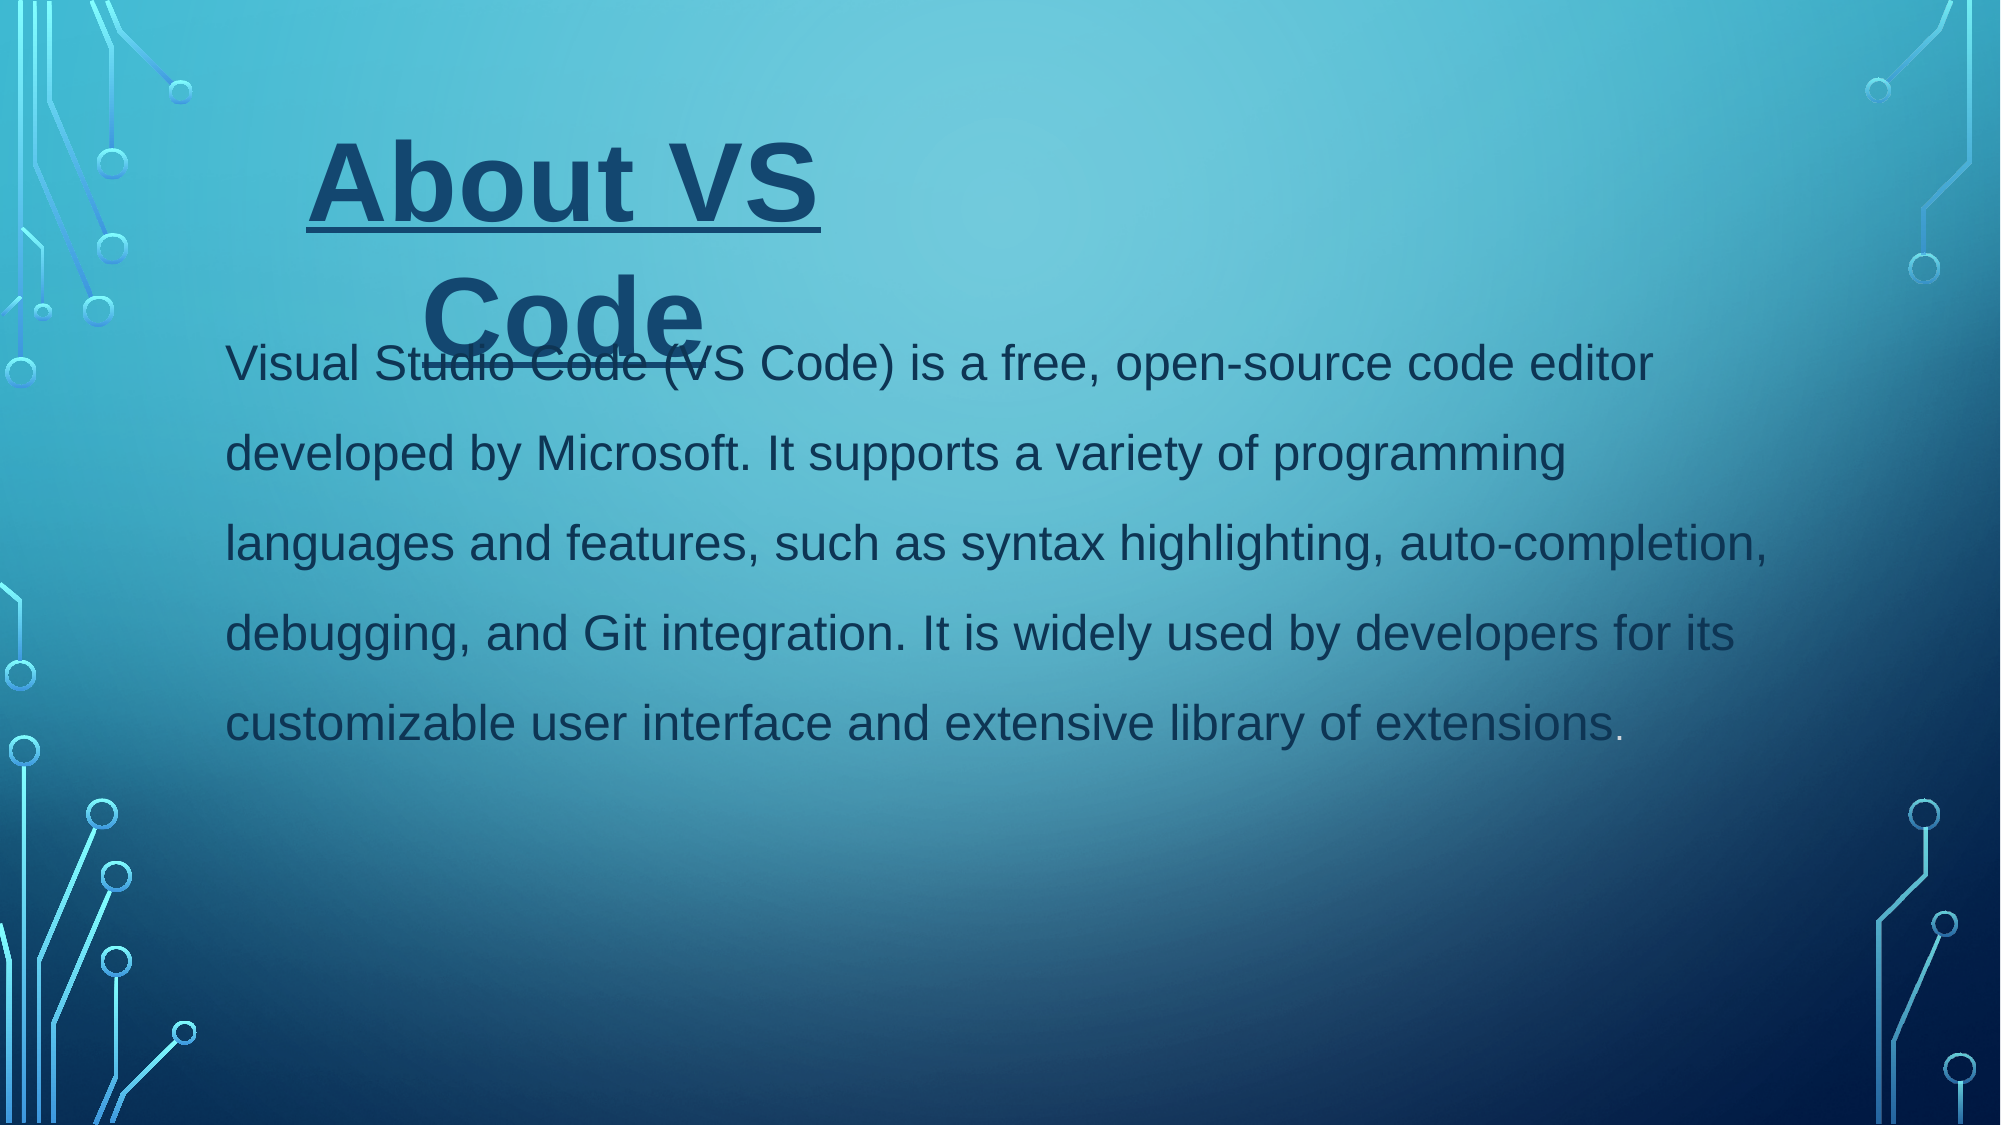

About VS Code
Visual Studio Code (VS Code) is a free, open-source code editor developed by Microsoft. It supports a variety of programming languages and features, such as syntax highlighting, auto-completion, debugging, and Git integration. It is widely used by developers for its customizable user interface and extensive library of extensions.